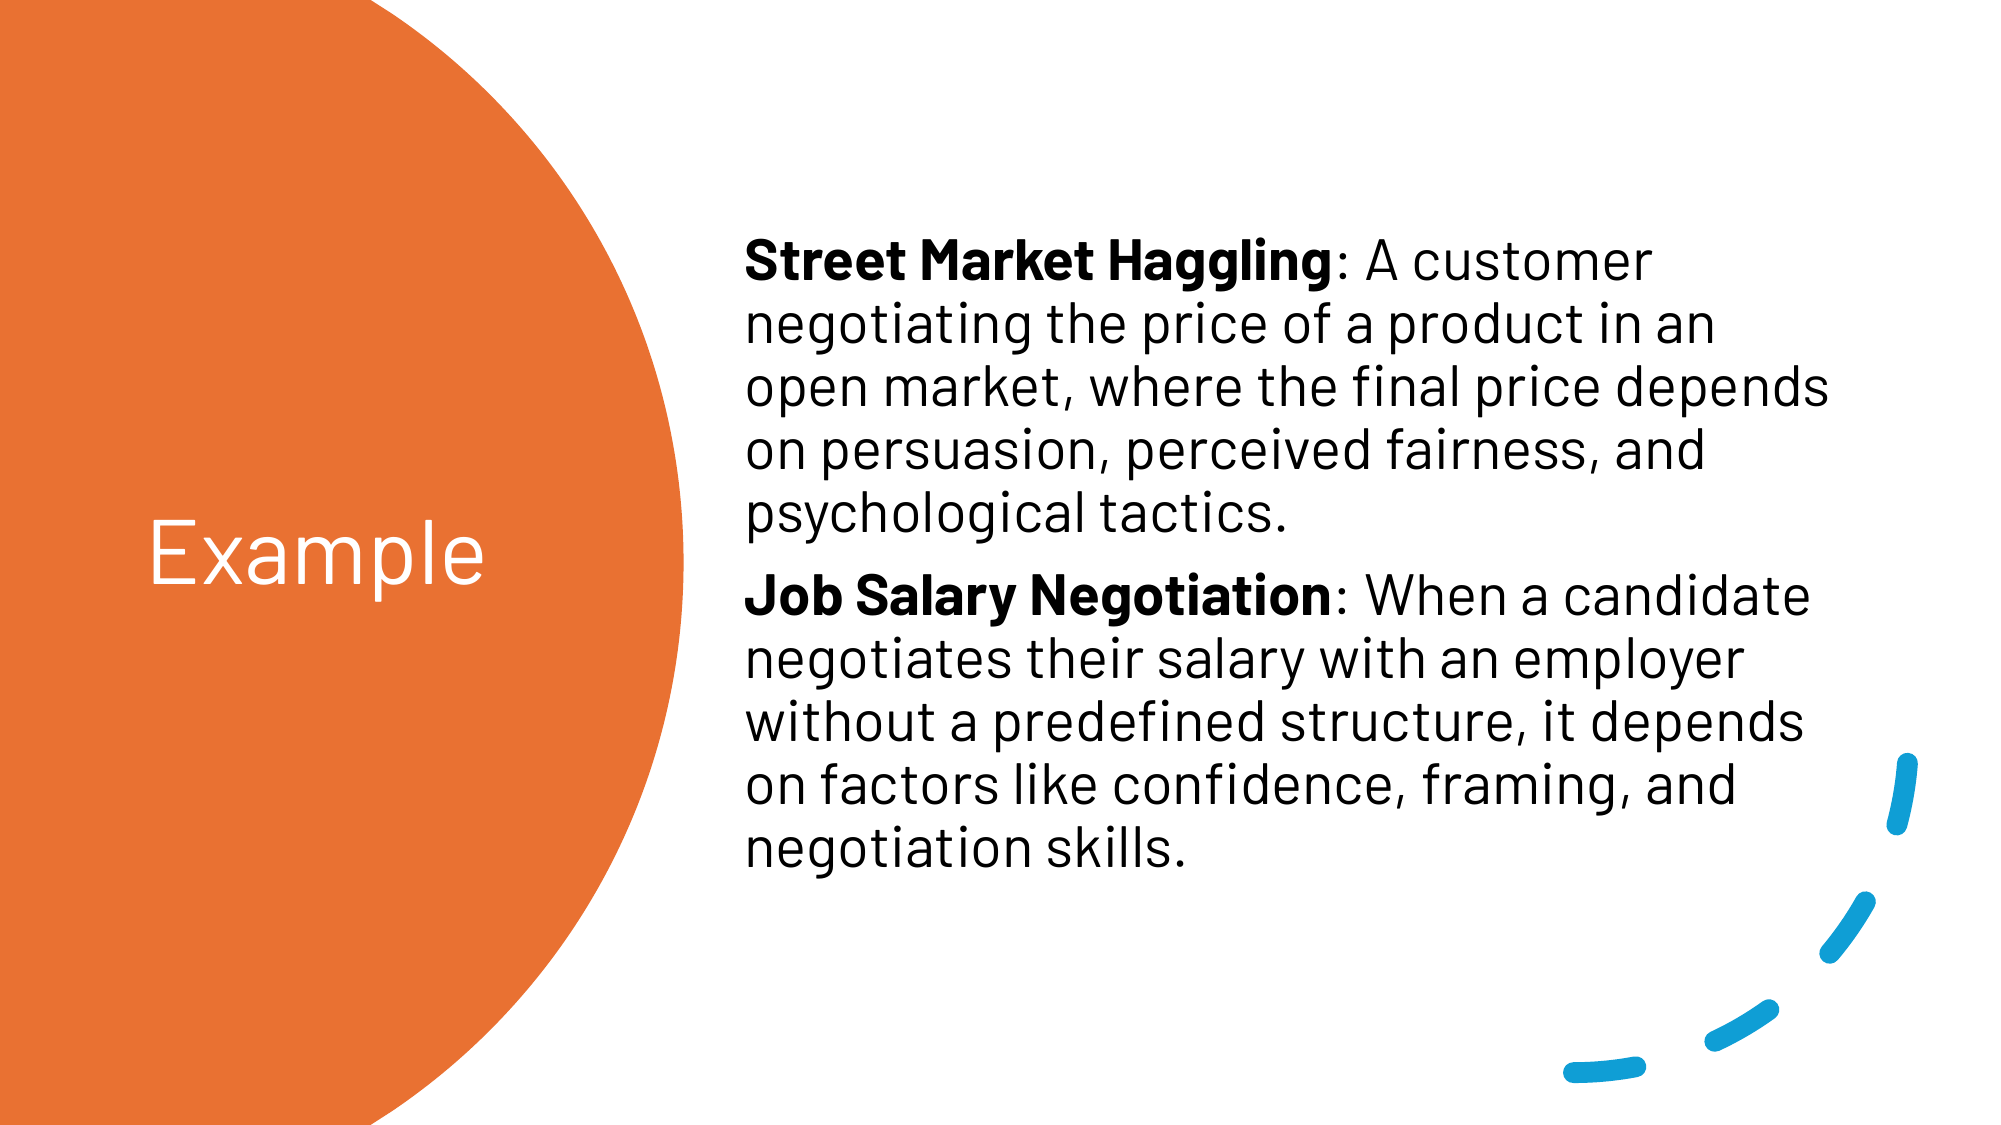

Street Market Haggling: A customer negotiating the price of a product in an open market, where the final price depends on persuasion, perceived fairness, and psychological tactics.
Job Salary Negotiation: When a candidate negotiates their salary with an employer without a predefined structure, it depends on factors like confidence, framing, and negotiation skills.
# Example